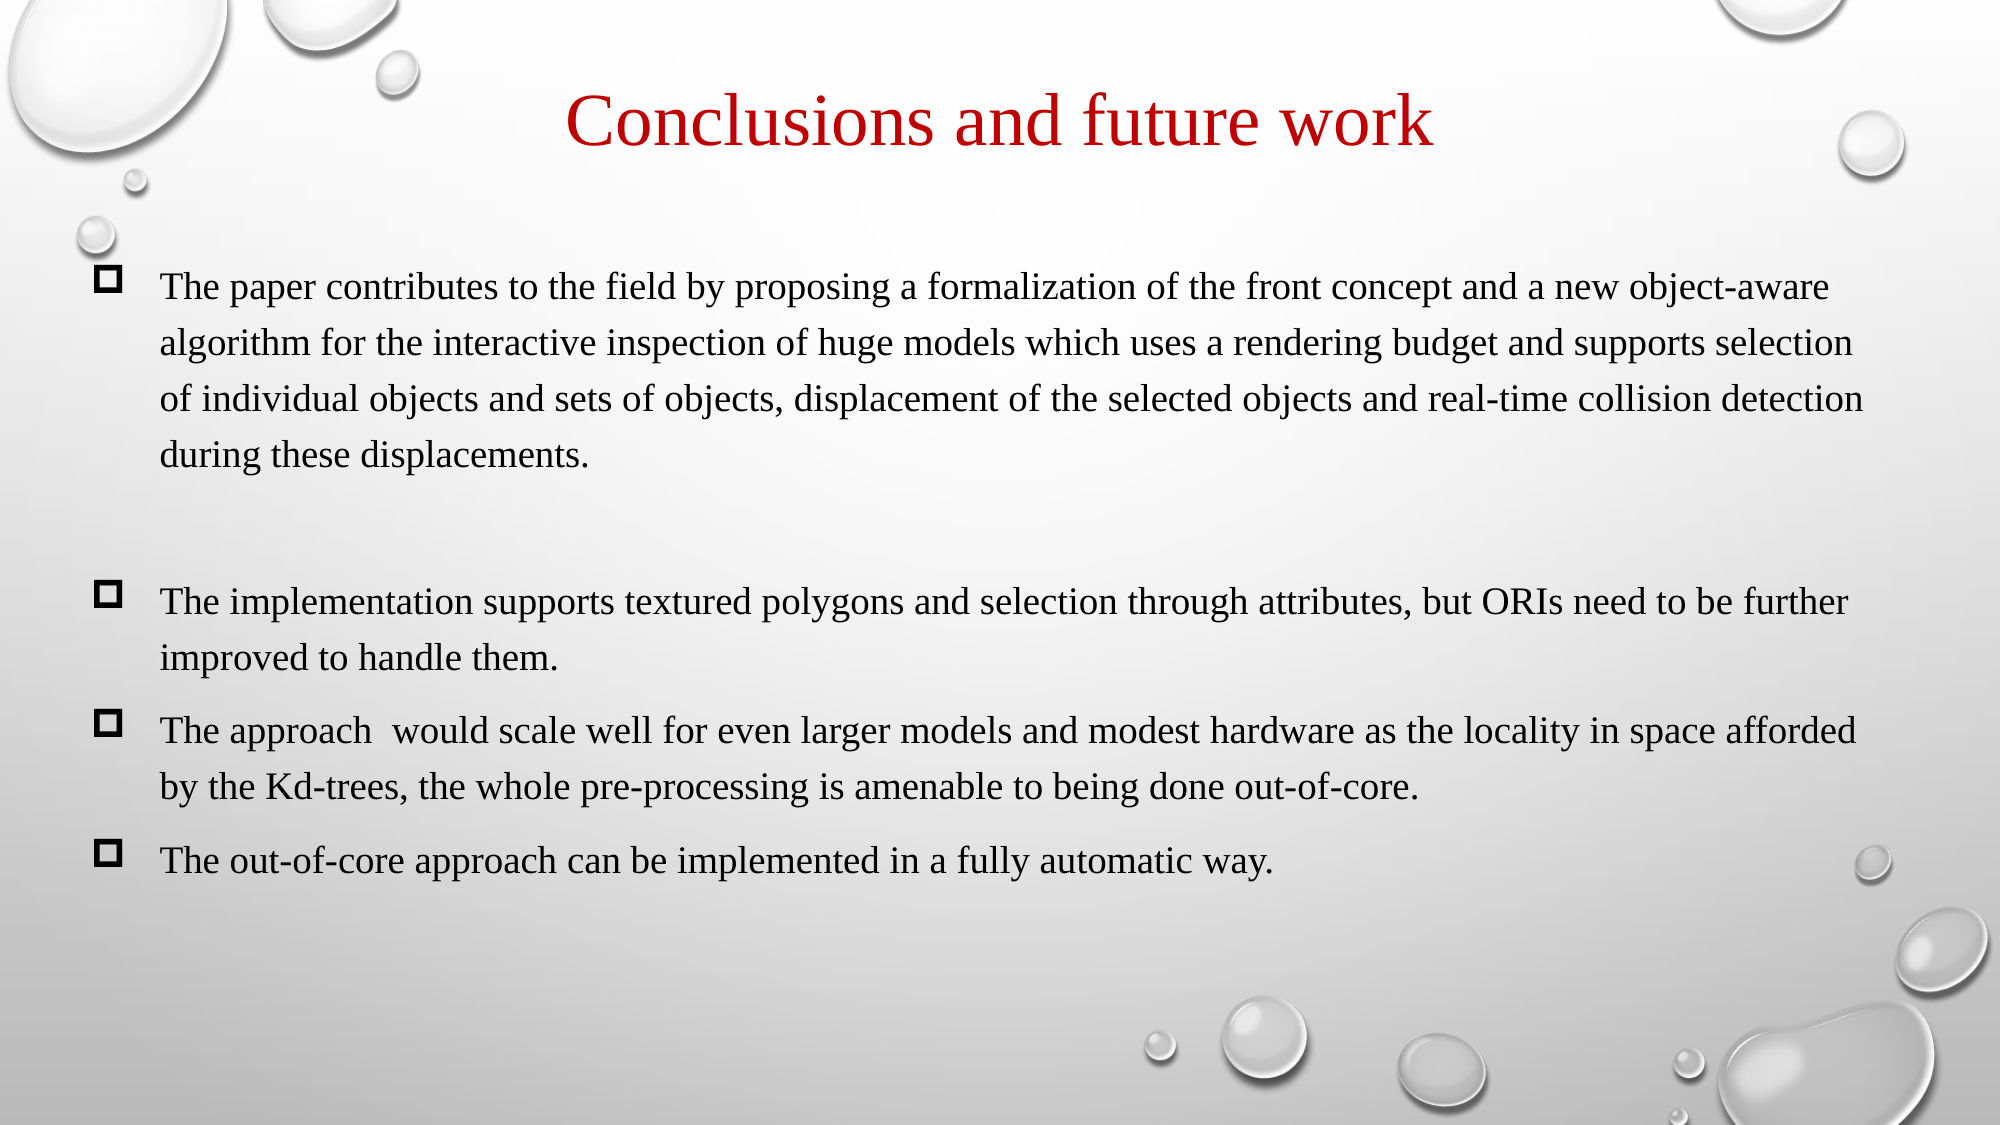

# Conclusions and future work
The paper contributes to the field by proposing a formalization of the front concept and a new object-aware algorithm for the interactive inspection of huge models which uses a rendering budget and supports selection of individual objects and sets of objects, displacement of the selected objects and real-time collision detection during these displacements.

The implementation supports textured polygons and selection through attributes, but ORIs need to be further improved to handle them.
The approach  would scale well for even larger models and modest hardware as the locality in space afforded by the Kd-trees, the whole pre-processing is amenable to being done out-of-core.
The out-of-core approach can be implemented in a fully automatic way.